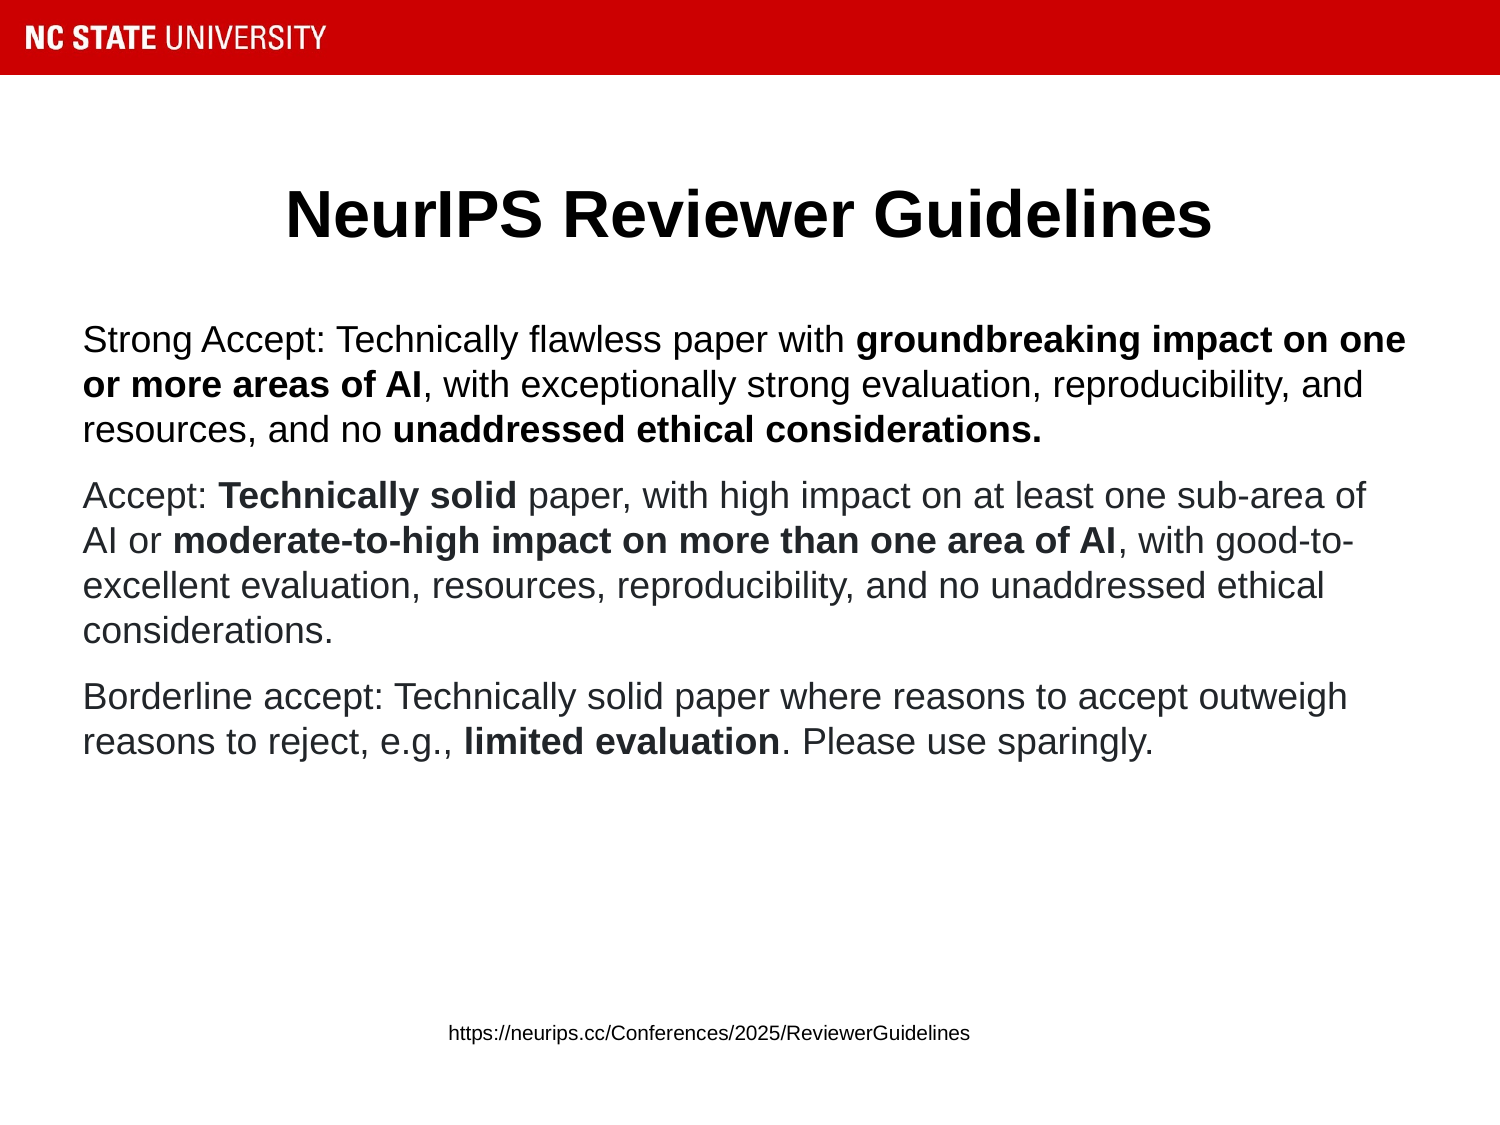

# NeurIPS Reviewer Guidelines
Strong Accept: Technically flawless paper with groundbreaking impact on one or more areas of AI, with exceptionally strong evaluation, reproducibility, and resources, and no unaddressed ethical considerations.
Accept: Technically solid paper, with high impact on at least one sub-area of AI or moderate-to-high impact on more than one area of AI, with good-to-excellent evaluation, resources, reproducibility, and no unaddressed ethical considerations.
Borderline accept: Technically solid paper where reasons to accept outweigh reasons to reject, e.g., limited evaluation. Please use sparingly.
https://neurips.cc/Conferences/2025/ReviewerGuidelines